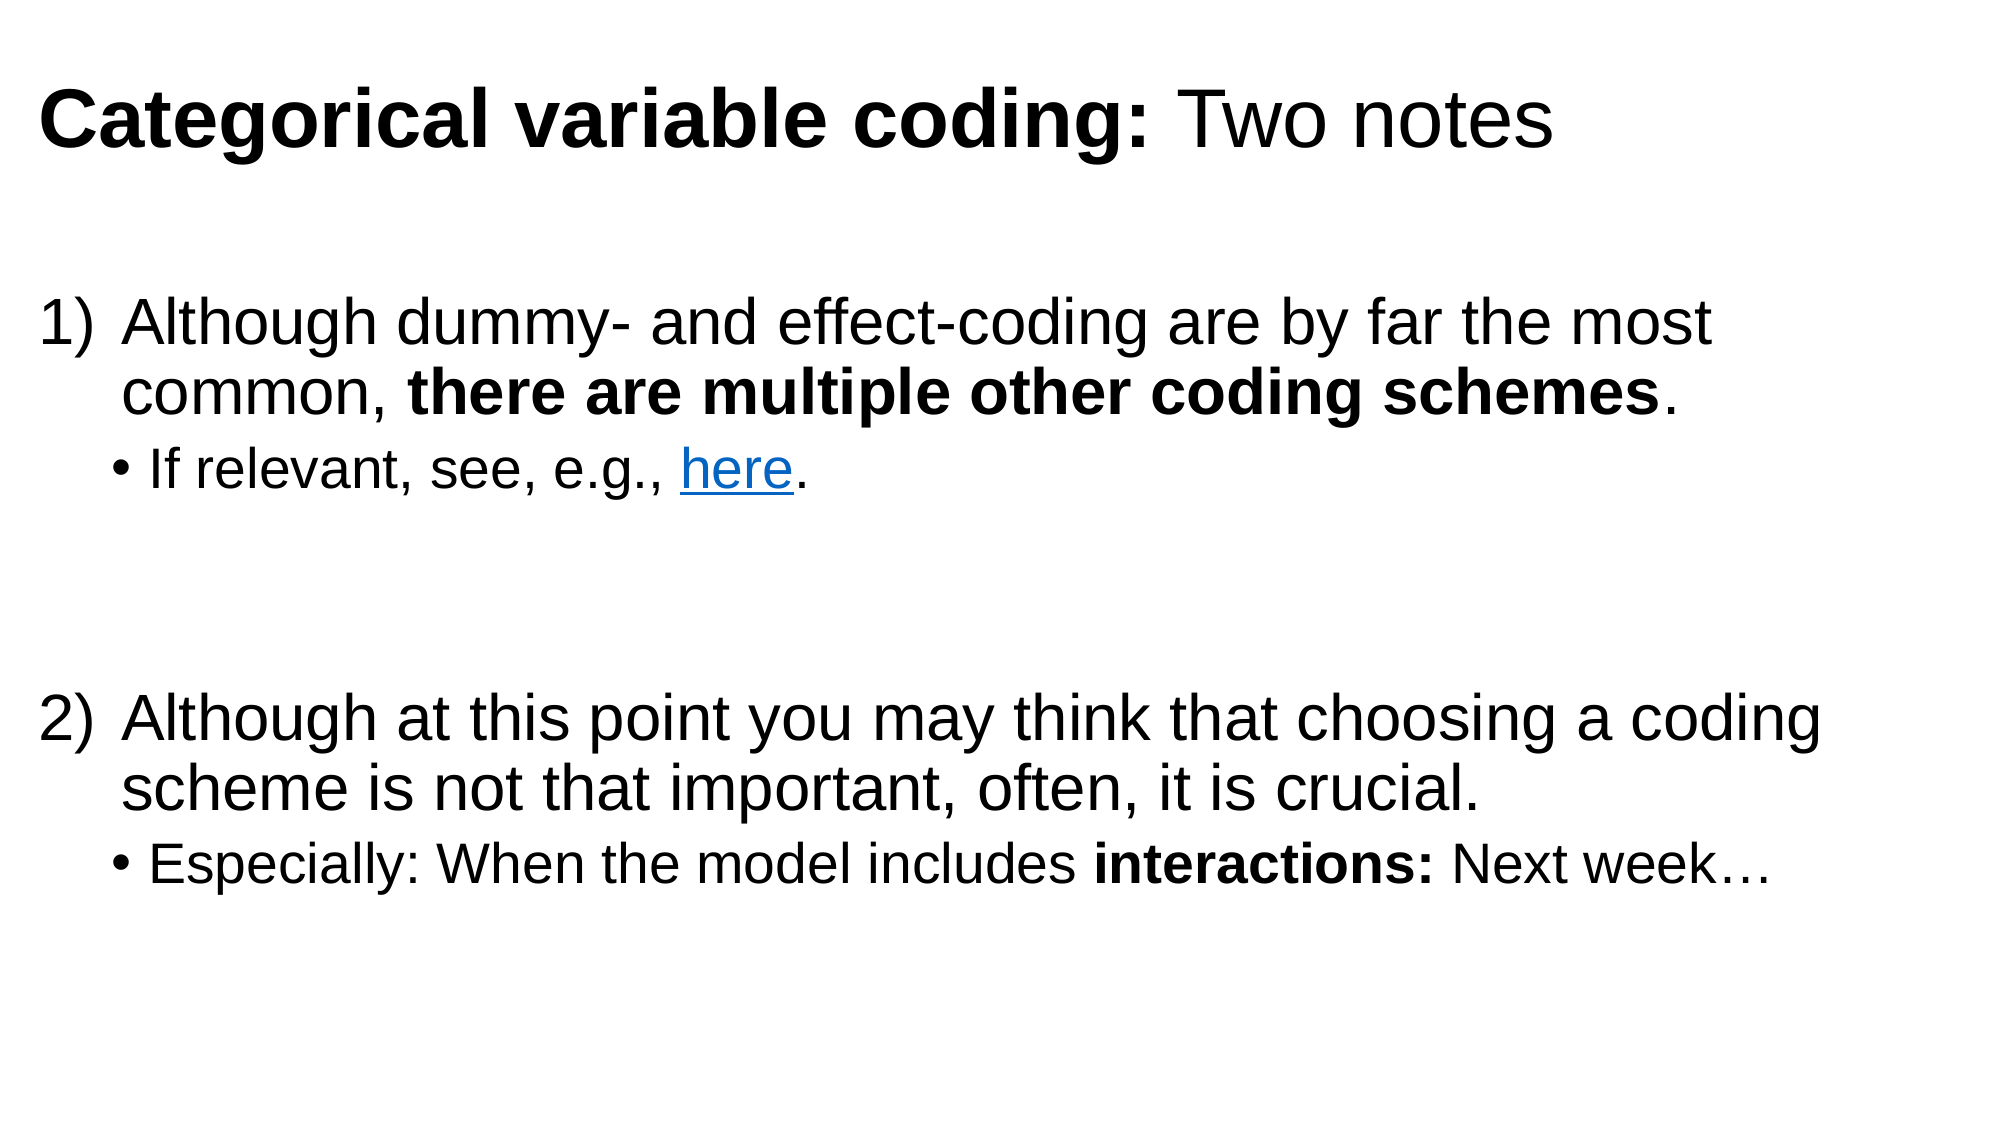

# Categorical variable coding: Two notes
Although dummy- and effect-coding are by far the most common, there are multiple other coding schemes.
If relevant, see, e.g., here.

Although at this point you may think that choosing a coding scheme is not that important, often, it is crucial.
Especially: When the model includes interactions: Next week…